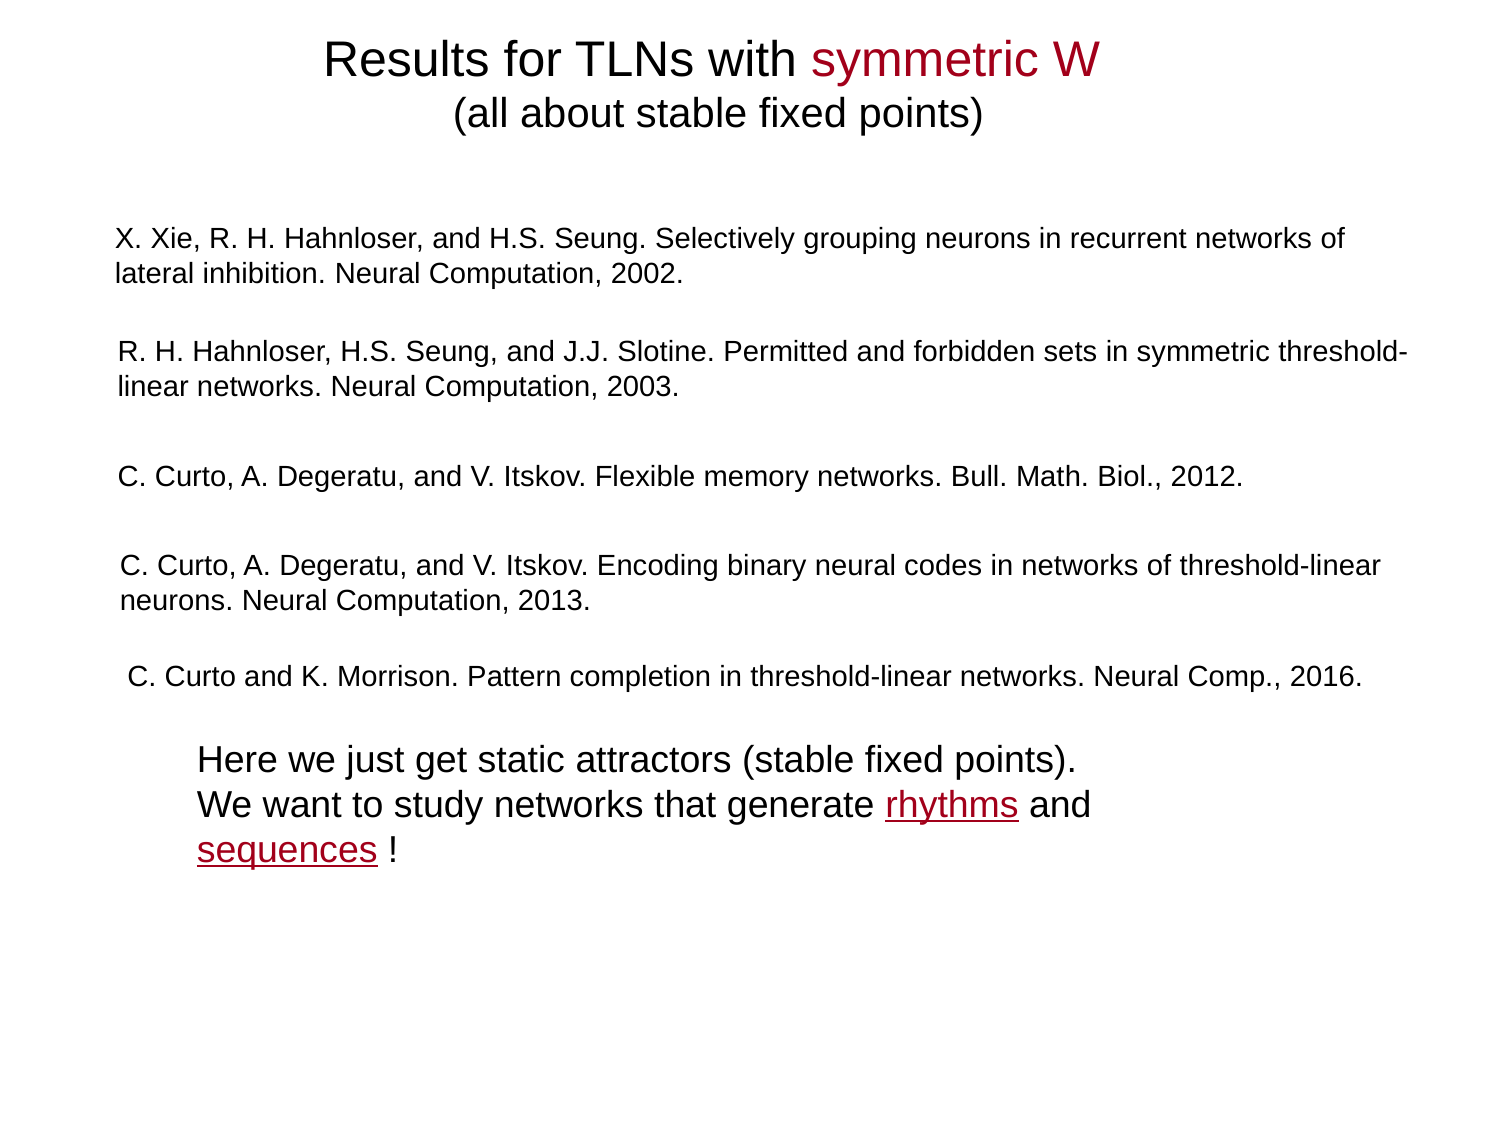

# Results for TLNs with symmetric W (all about stable fixed points)
X. Xie, R. H. Hahnloser, and H.S. Seung. Selectively grouping neurons in recurrent networks of lateral inhibition. Neural Computation, 2002.
R. H. Hahnloser, H.S. Seung, and J.J. Slotine. Permitted and forbidden sets in symmetric threshold-linear networks. Neural Computation, 2003.
C. Curto, A. Degeratu, and V. Itskov. Flexible memory networks. Bull. Math. Biol., 2012.
C. Curto, A. Degeratu, and V. Itskov. Encoding binary neural codes in networks of threshold-linear neurons. Neural Computation, 2013.
C. Curto and K. Morrison. Pattern completion in threshold-linear networks. Neural Comp., 2016.
Here we just get static attractors (stable fixed points).
We want to study networks that generate rhythms and sequences !